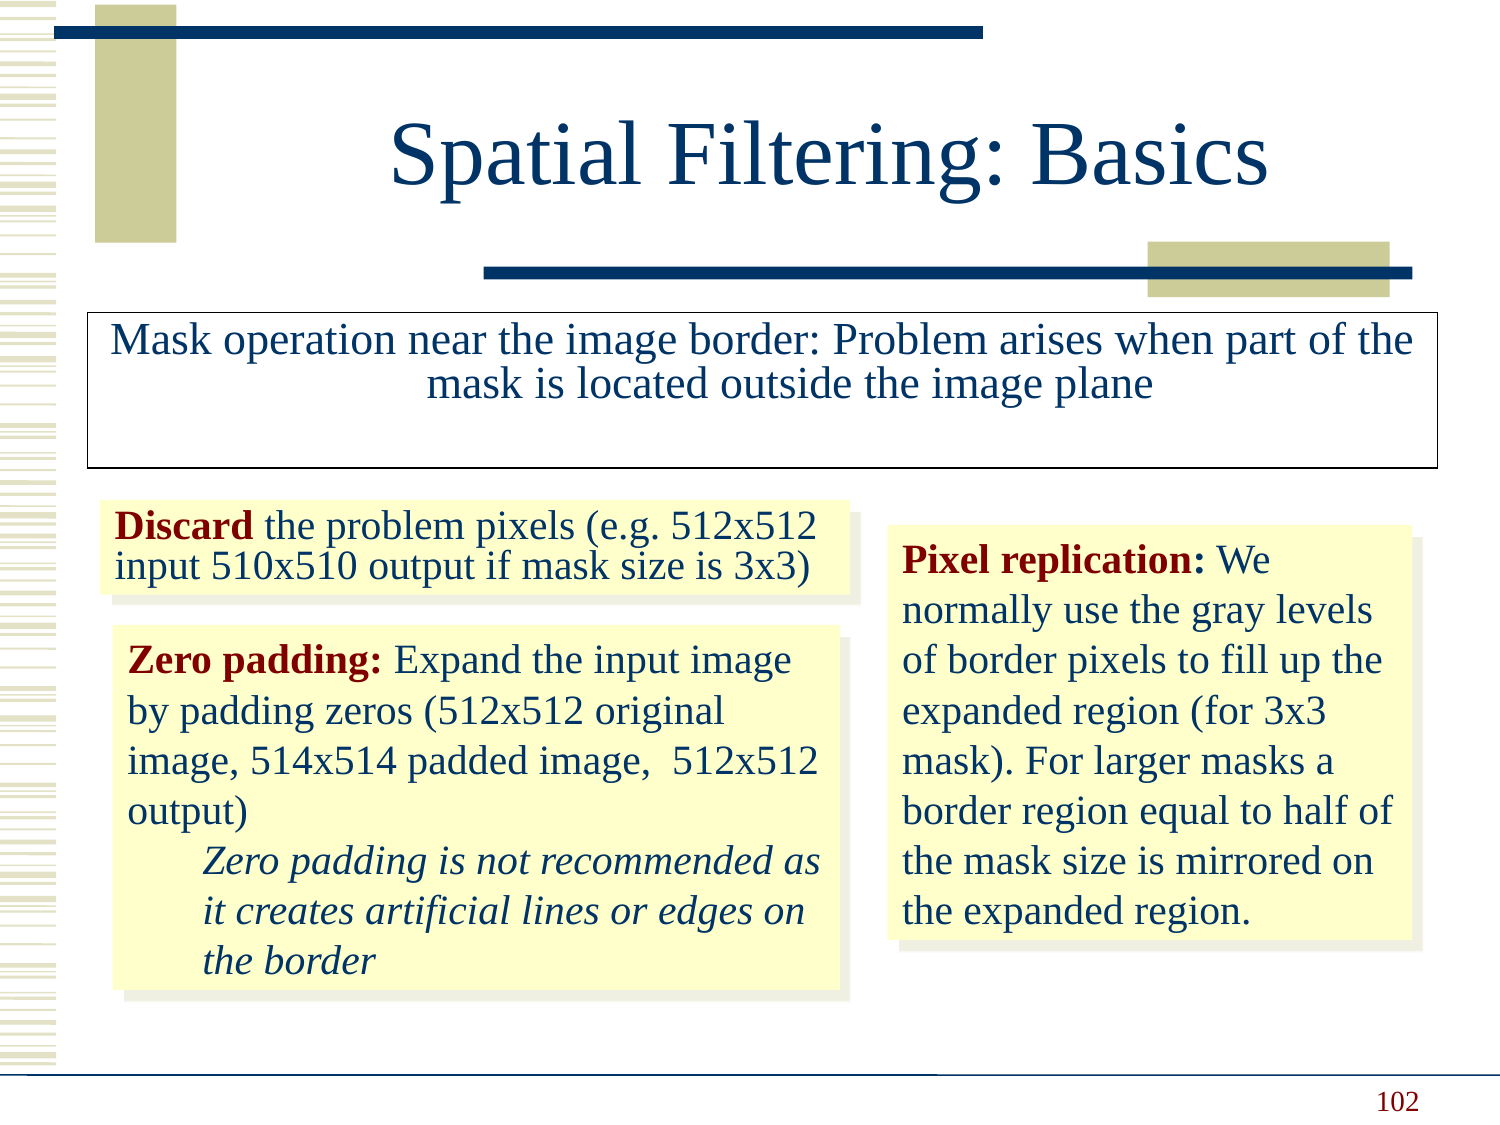

Spatial Filtering: Basics
Mask operation near the image border: Problem arises when part of the mask is located outside the image plane
Discard the problem pixels (e.g. 512x512 input 510x510 output if mask size is 3x3)
Pixel replication: We normally use the gray levels of border pixels to fill up the expanded region (for 3x3 mask). For larger masks a border region equal to half of the mask size is mirrored on the expanded region.
Zero padding: Expand the input image by padding zeros (512x512 original image, 514x514 padded image,  512x512 output)
Zero padding is not recommended as it creates artificial lines or edges on the border
102